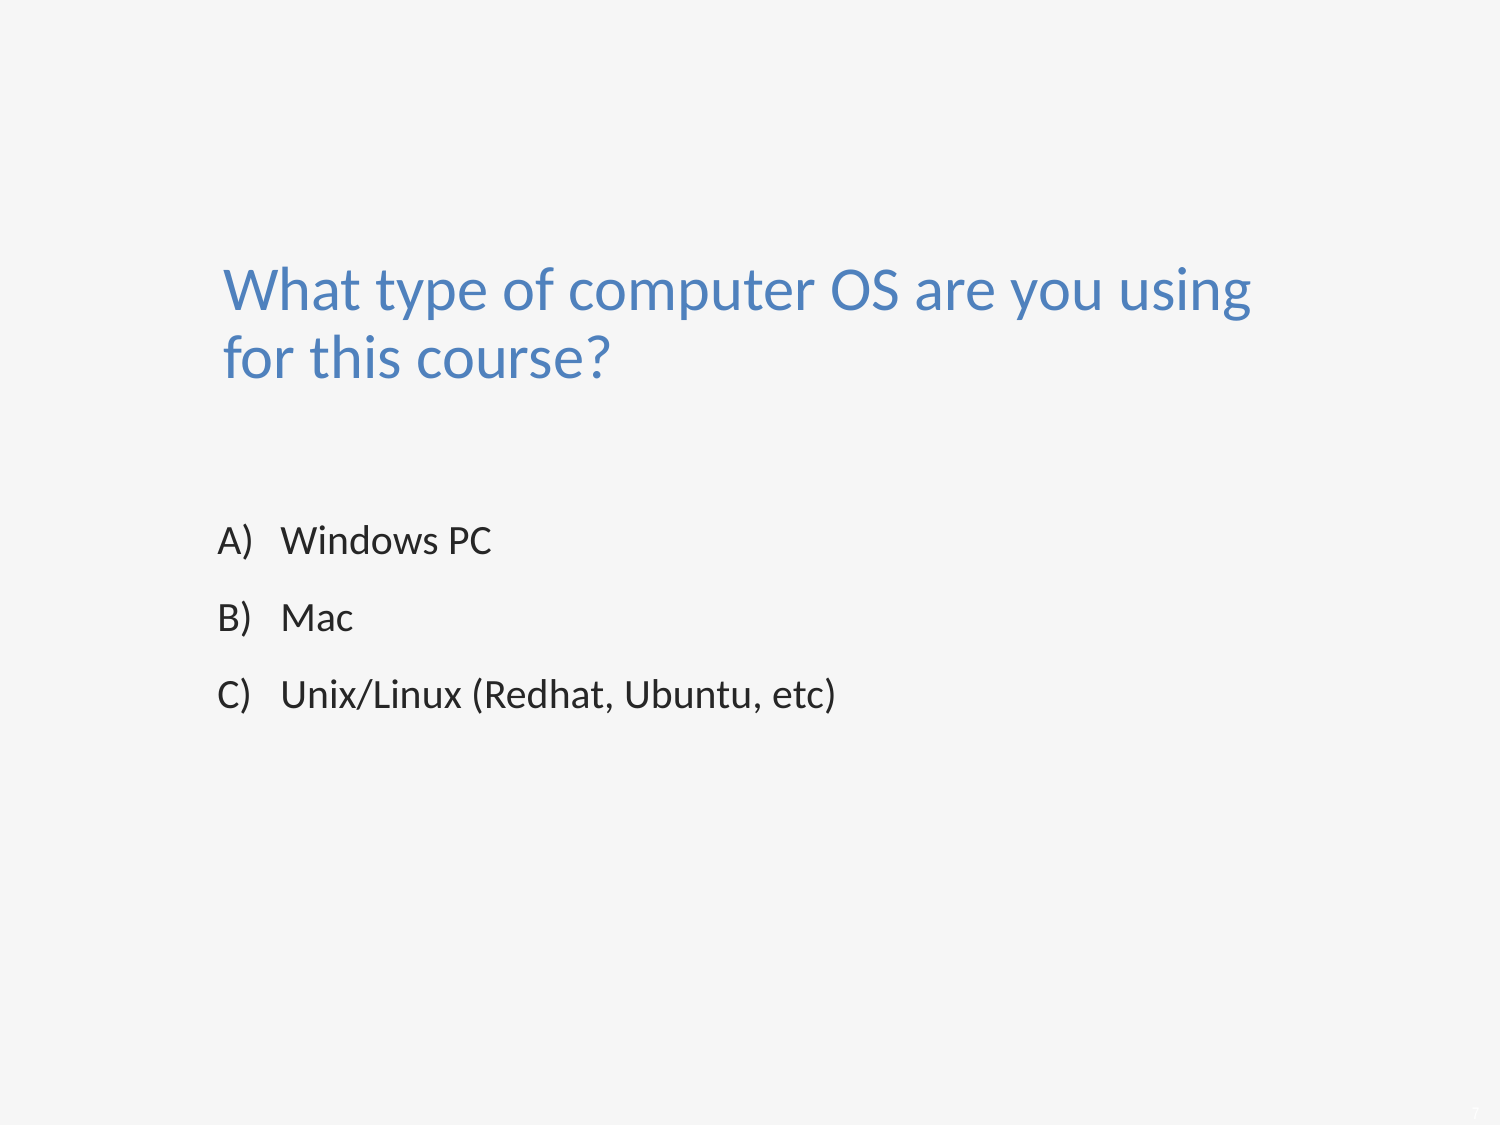

# What type of computer OS are you using for this course?
Windows PC
Mac
Unix/Linux (Redhat, Ubuntu, etc)